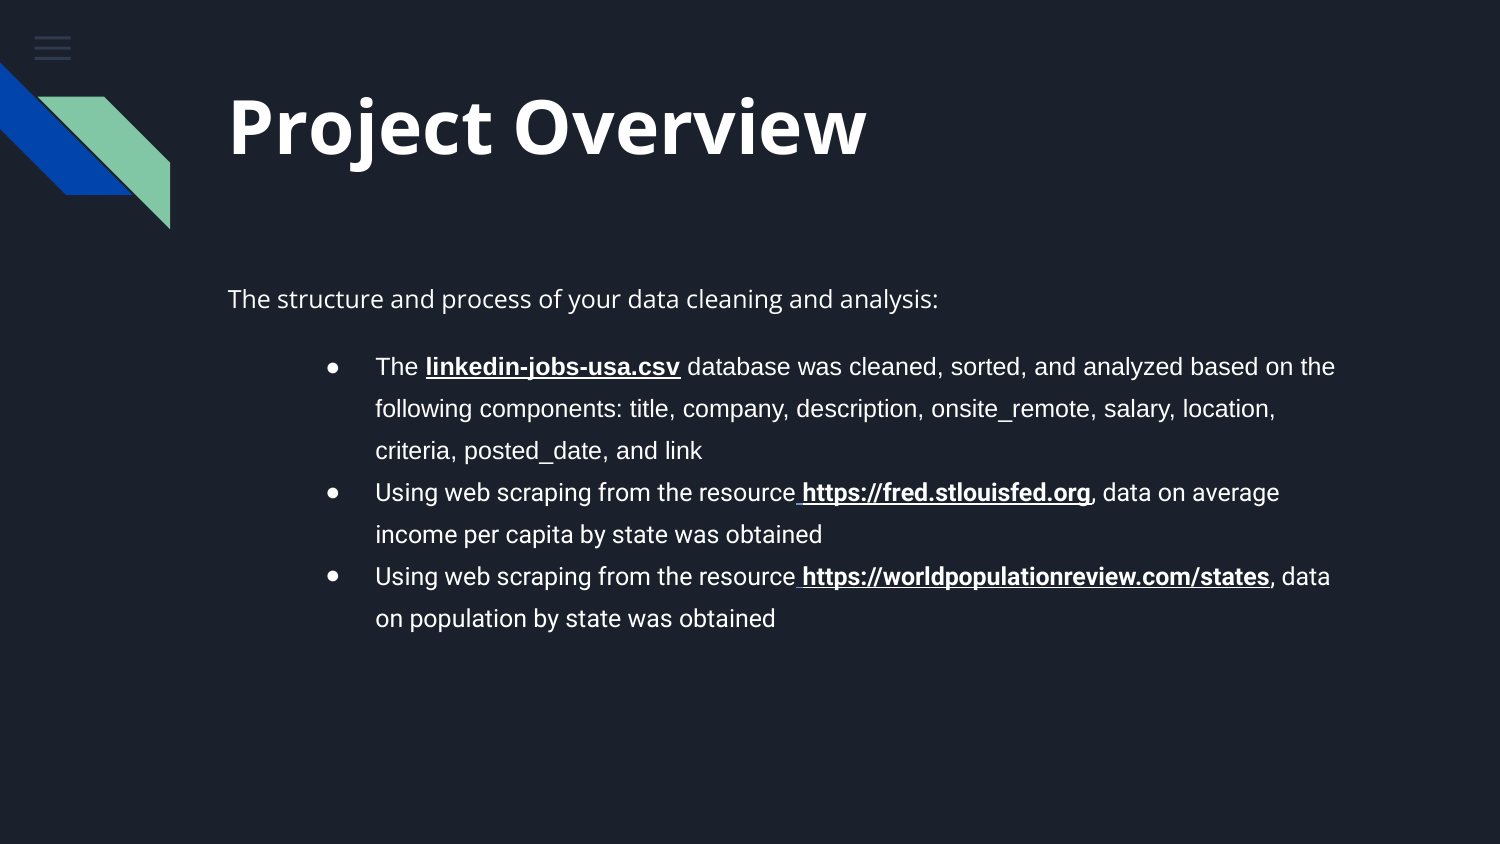

# Project Overview

The structure and process of your data cleaning and analysis:
The linkedin-jobs-usa.csv database was cleaned, sorted, and analyzed based on the following components: title, company, description, onsite_remote, salary, location, criteria, posted_date, and link
Using web scraping from the resource https://fred.stlouisfed.org, data on average income per capita by state was obtained
Using web scraping from the resource https://worldpopulationreview.com/states, data on population by state was obtained